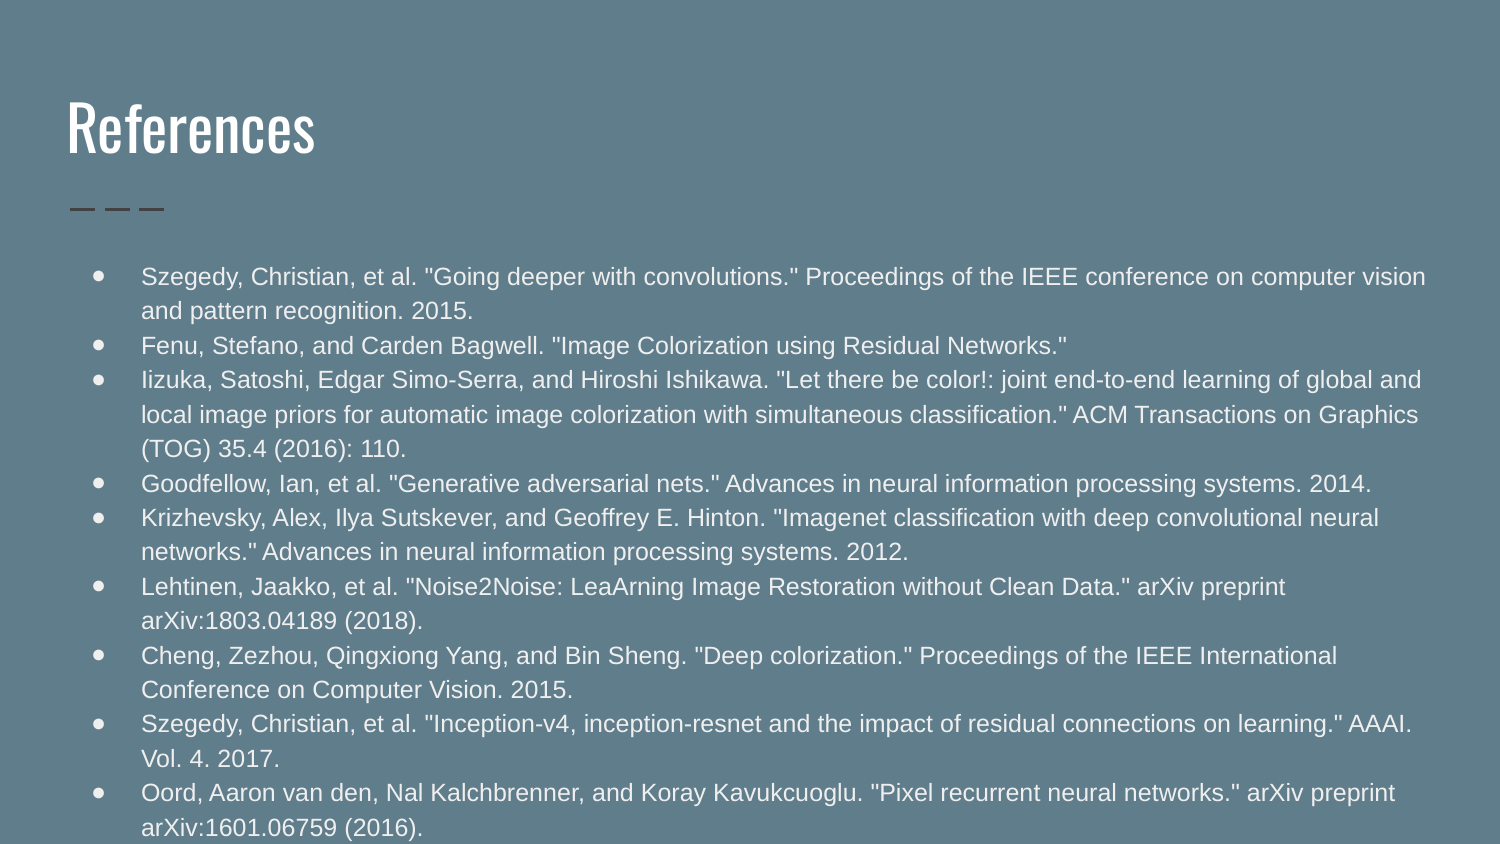

# References
Szegedy, Christian, et al. "Going deeper with convolutions." Proceedings of the IEEE conference on computer vision and pattern recognition. 2015.
Fenu, Stefano, and Carden Bagwell. "Image Colorization using Residual Networks."
Iizuka, Satoshi, Edgar Simo-Serra, and Hiroshi Ishikawa. "Let there be color!: joint end-to-end learning of global and local image priors for automatic image colorization with simultaneous classification." ACM Transactions on Graphics (TOG) 35.4 (2016): 110.
Goodfellow, Ian, et al. "Generative adversarial nets." Advances in neural information processing systems. 2014.
Krizhevsky, Alex, Ilya Sutskever, and Geoffrey E. Hinton. "Imagenet classification with deep convolutional neural networks." Advances in neural information processing systems. 2012.
Lehtinen, Jaakko, et al. "Noise2Noise: LeaArning Image Restoration without Clean Data." arXiv preprint arXiv:1803.04189 (2018).
Cheng, Zezhou, Qingxiong Yang, and Bin Sheng. "Deep colorization." Proceedings of the IEEE International Conference on Computer Vision. 2015.
Szegedy, Christian, et al. "Inception-v4, inception-resnet and the impact of residual connections on learning." AAAI. Vol. 4. 2017.
Oord, Aaron van den, Nal Kalchbrenner, and Koray Kavukcuoglu. "Pixel recurrent neural networks." arXiv preprint arXiv:1601.06759 (2016).